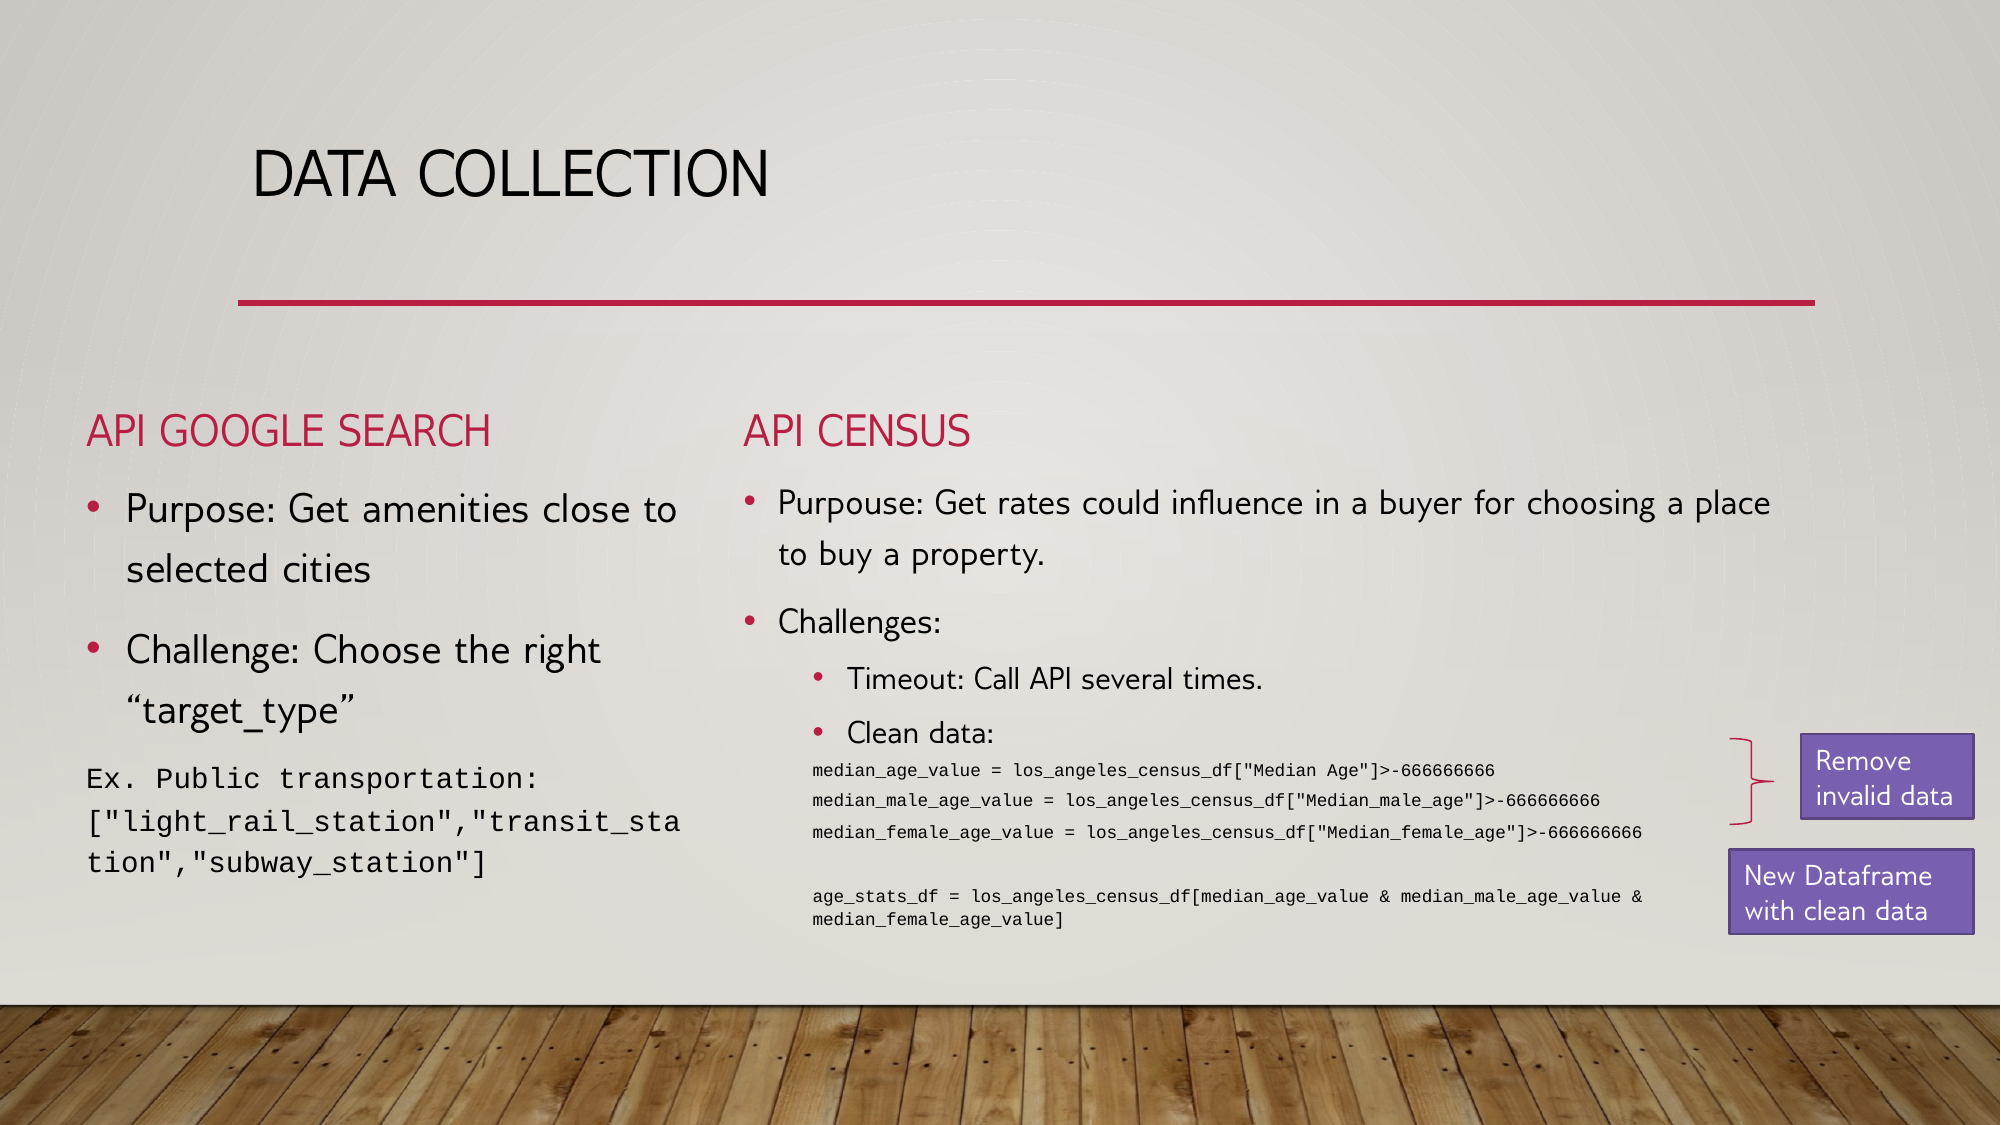

# DATA COLLECTION
API Google Search
API Census
Purpouse: Get rates could influence in a buyer for choosing a place to buy a property.
Challenges:
Timeout: Call API several times.
Clean data:
median_age_value = los_angeles_census_df["Median Age"]>-666666666
median_male_age_value = los_angeles_census_df["Median_male_age"]>-666666666
median_female_age_value = los_angeles_census_df["Median_female_age"]>-666666666

age_stats_df = los_angeles_census_df[median_age_value & median_male_age_value & median_female_age_value]
Purpose: Get amenities close to selected cities
Challenge: Choose the right “target_type”
Ex. Public transportation:  ["light_rail_station","transit_station","subway_station"]

Remove invalid data

New Dataframe with clean data